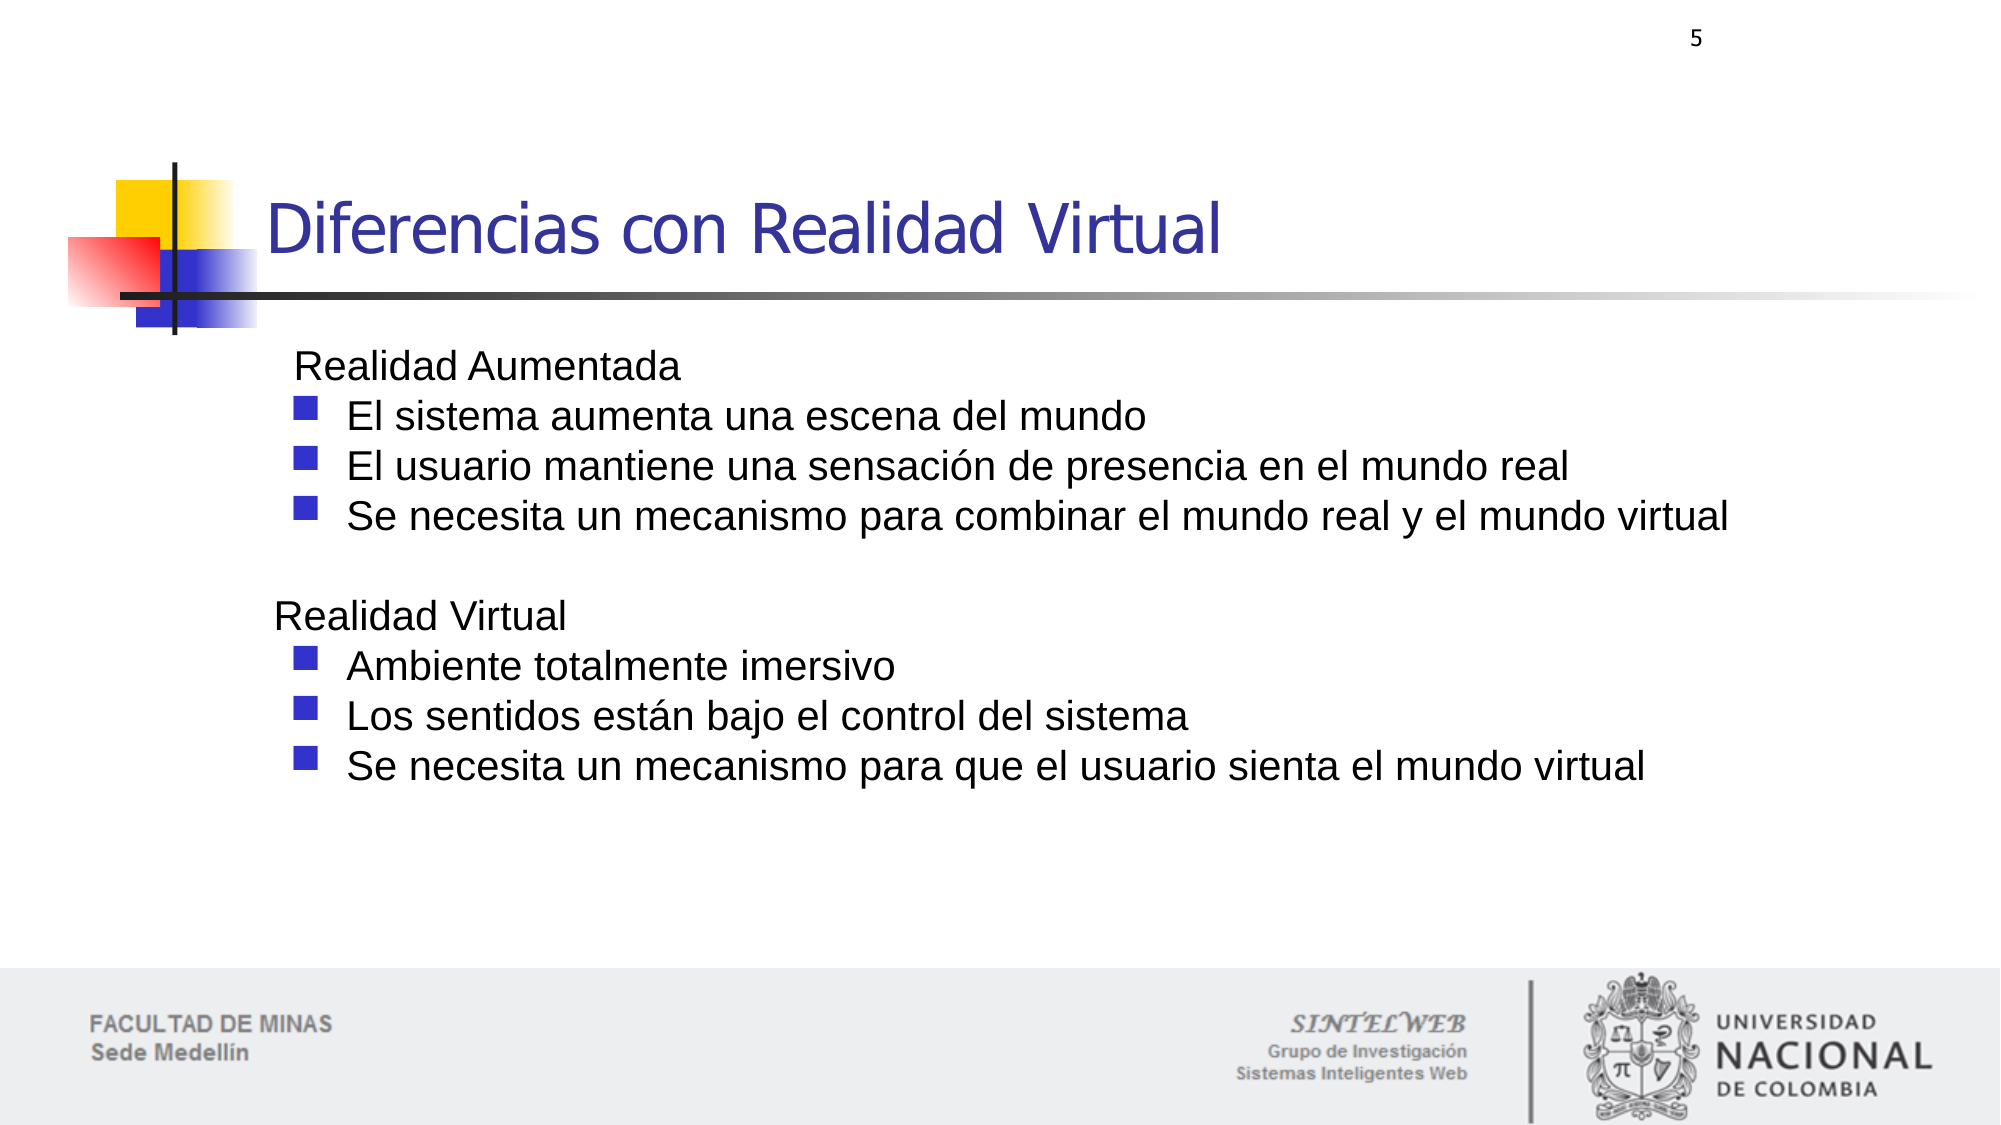

5
# Diferencias con Realidad Virtual
Realidad Aumentada
El sistema aumenta una escena del mundo
El usuario mantiene una sensación de presencia en el mundo real
Se necesita un mecanismo para combinar el mundo real y el mundo virtual

Realidad Virtual
Ambiente totalmente imersivo
Los sentidos están bajo el control del sistema
Se necesita un mecanismo para que el usuario sienta el mundo virtual